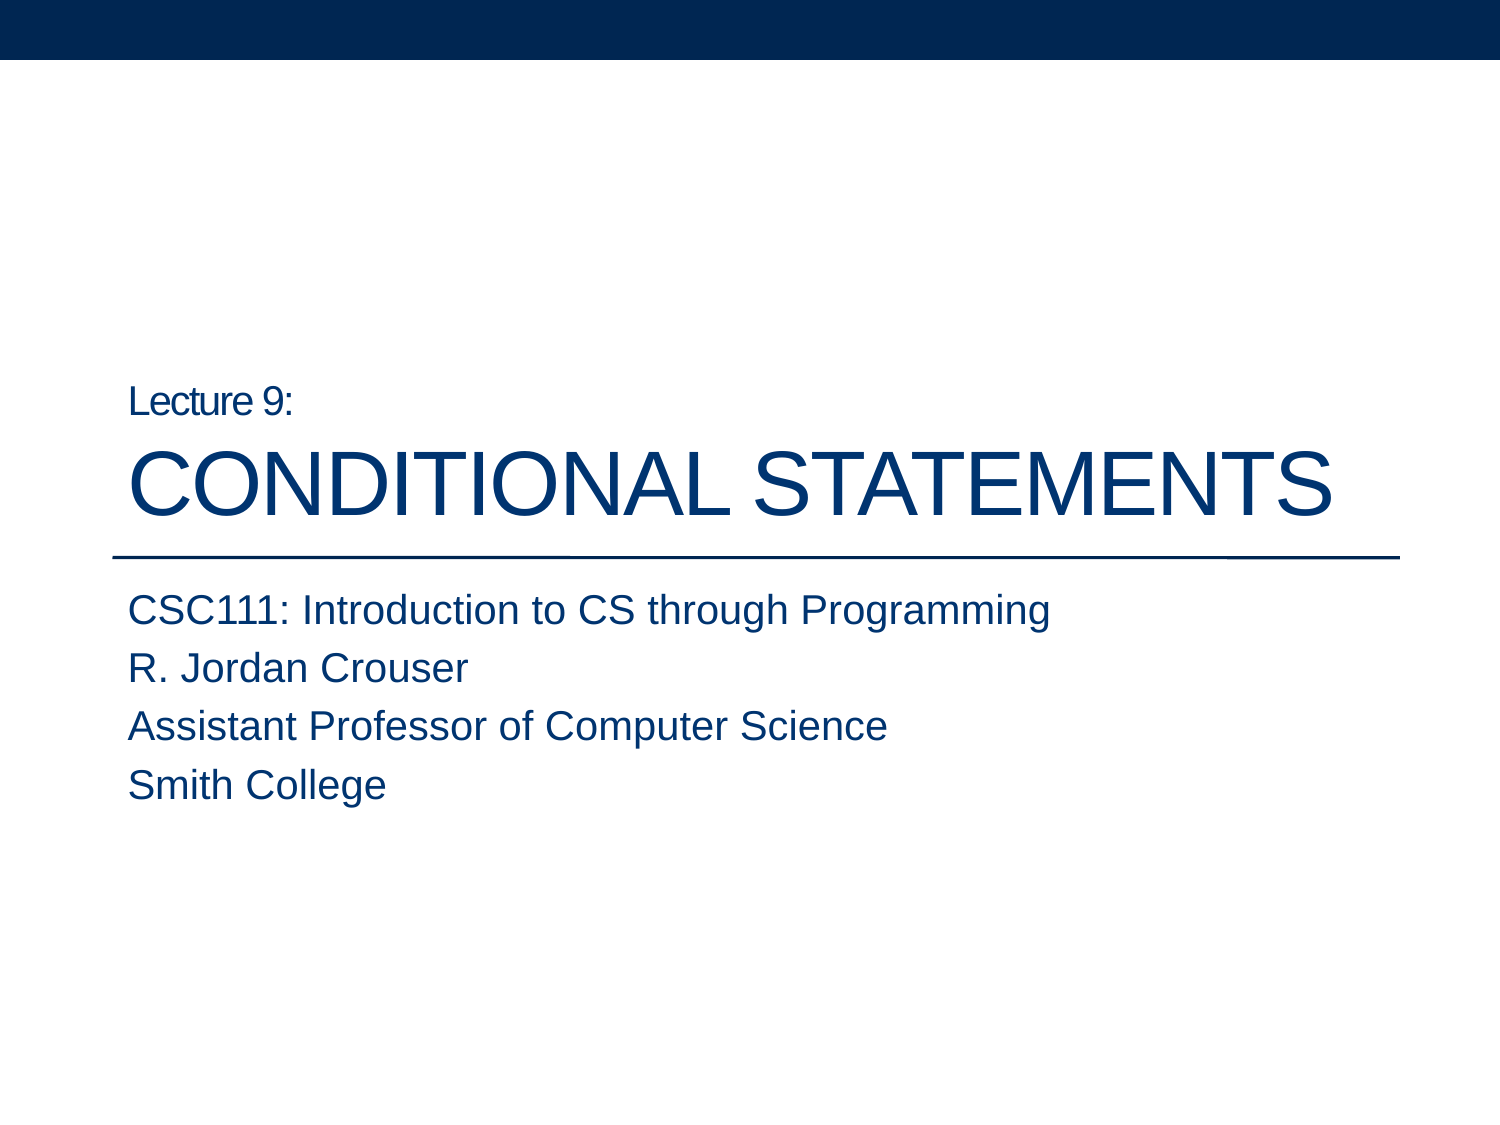

# Lecture 9: Conditional Statements
CSC111: Introduction to CS through Programming
R. Jordan Crouser
Assistant Professor of Computer Science
Smith College